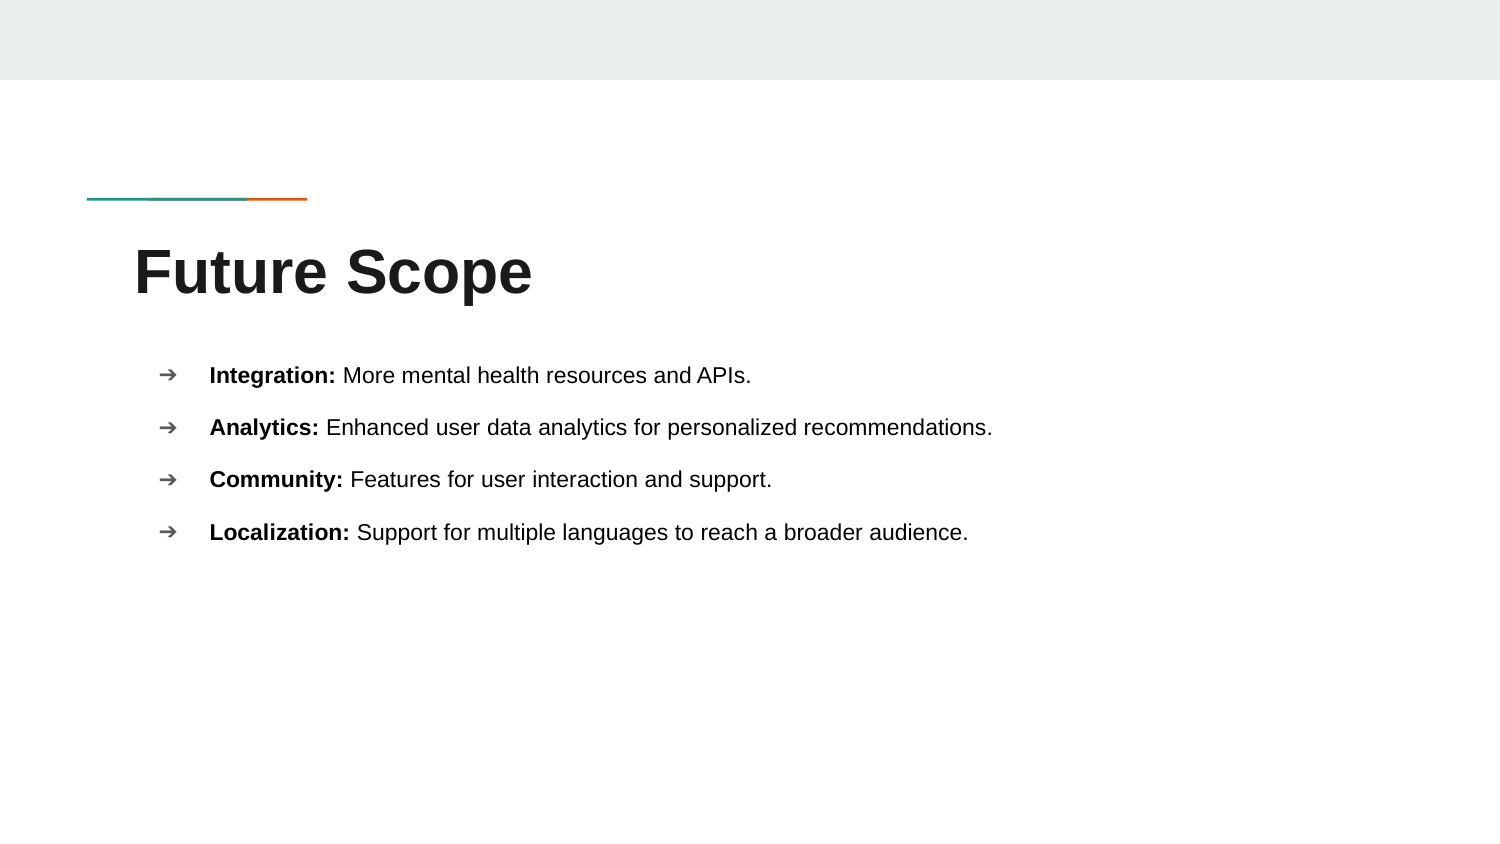

# Future Scope
Integration: More mental health resources and APIs.
Analytics: Enhanced user data analytics for personalized recommendations.
Community: Features for user interaction and support.
Localization: Support for multiple languages to reach a broader audience.